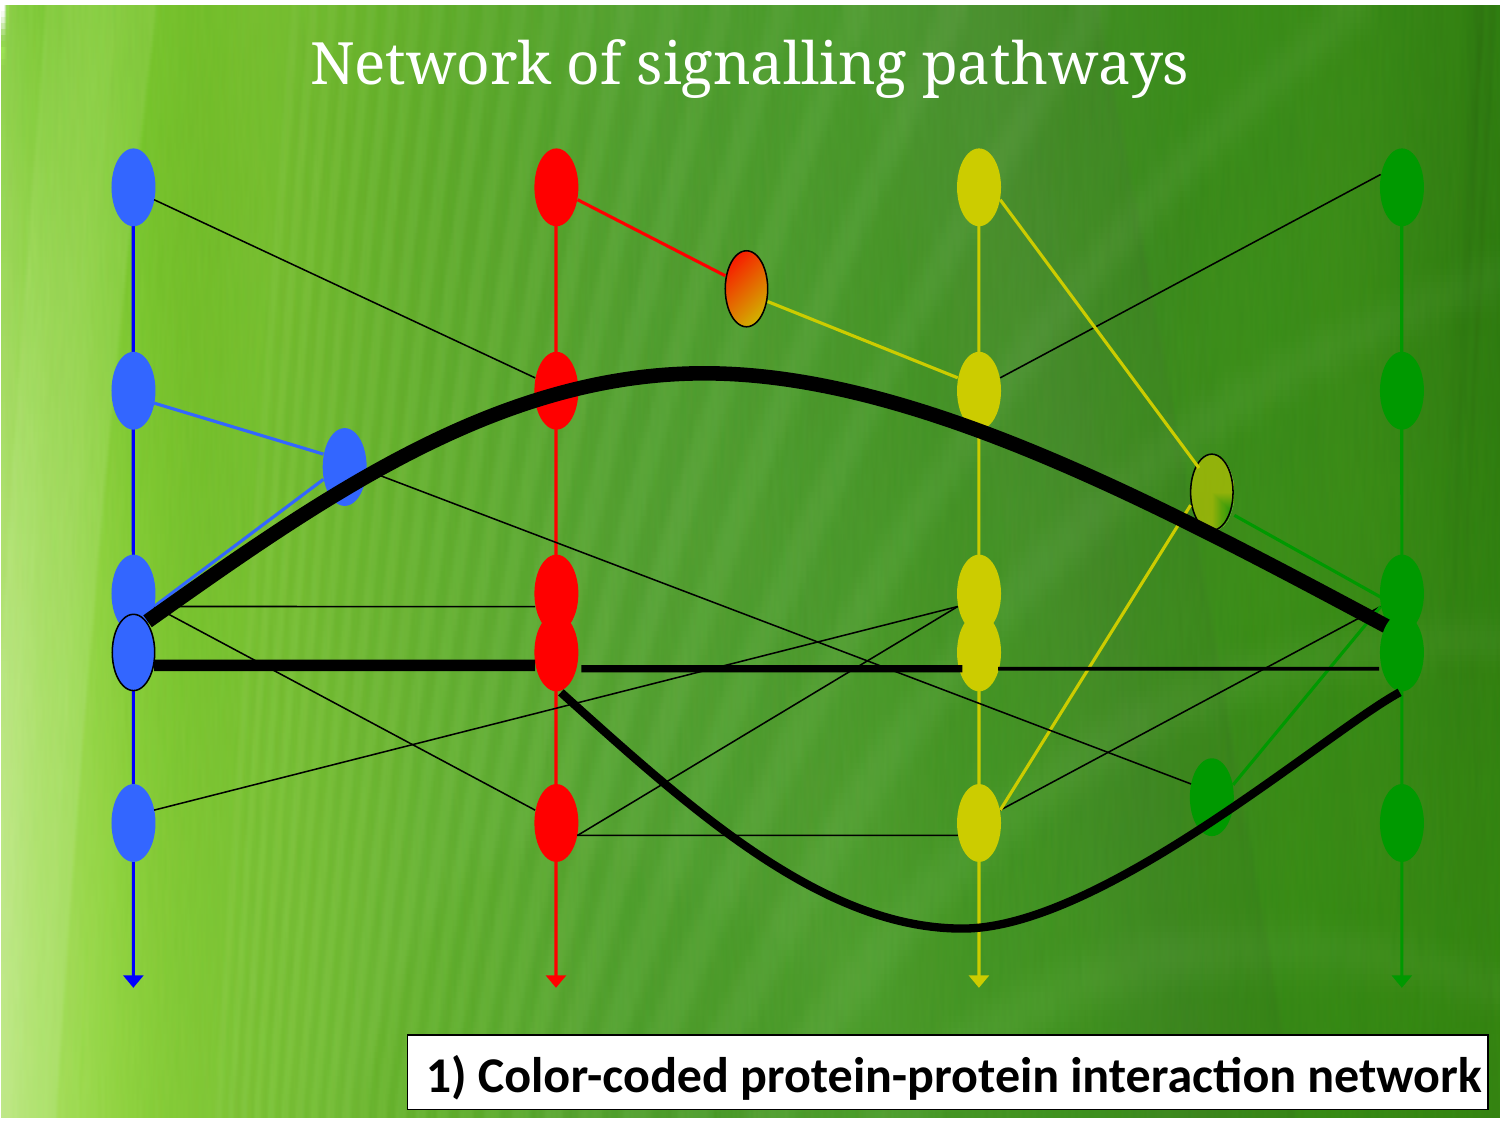

Network of signalling pathways

1) Color-coded protein-protein interaction network
2) Cross-talk network